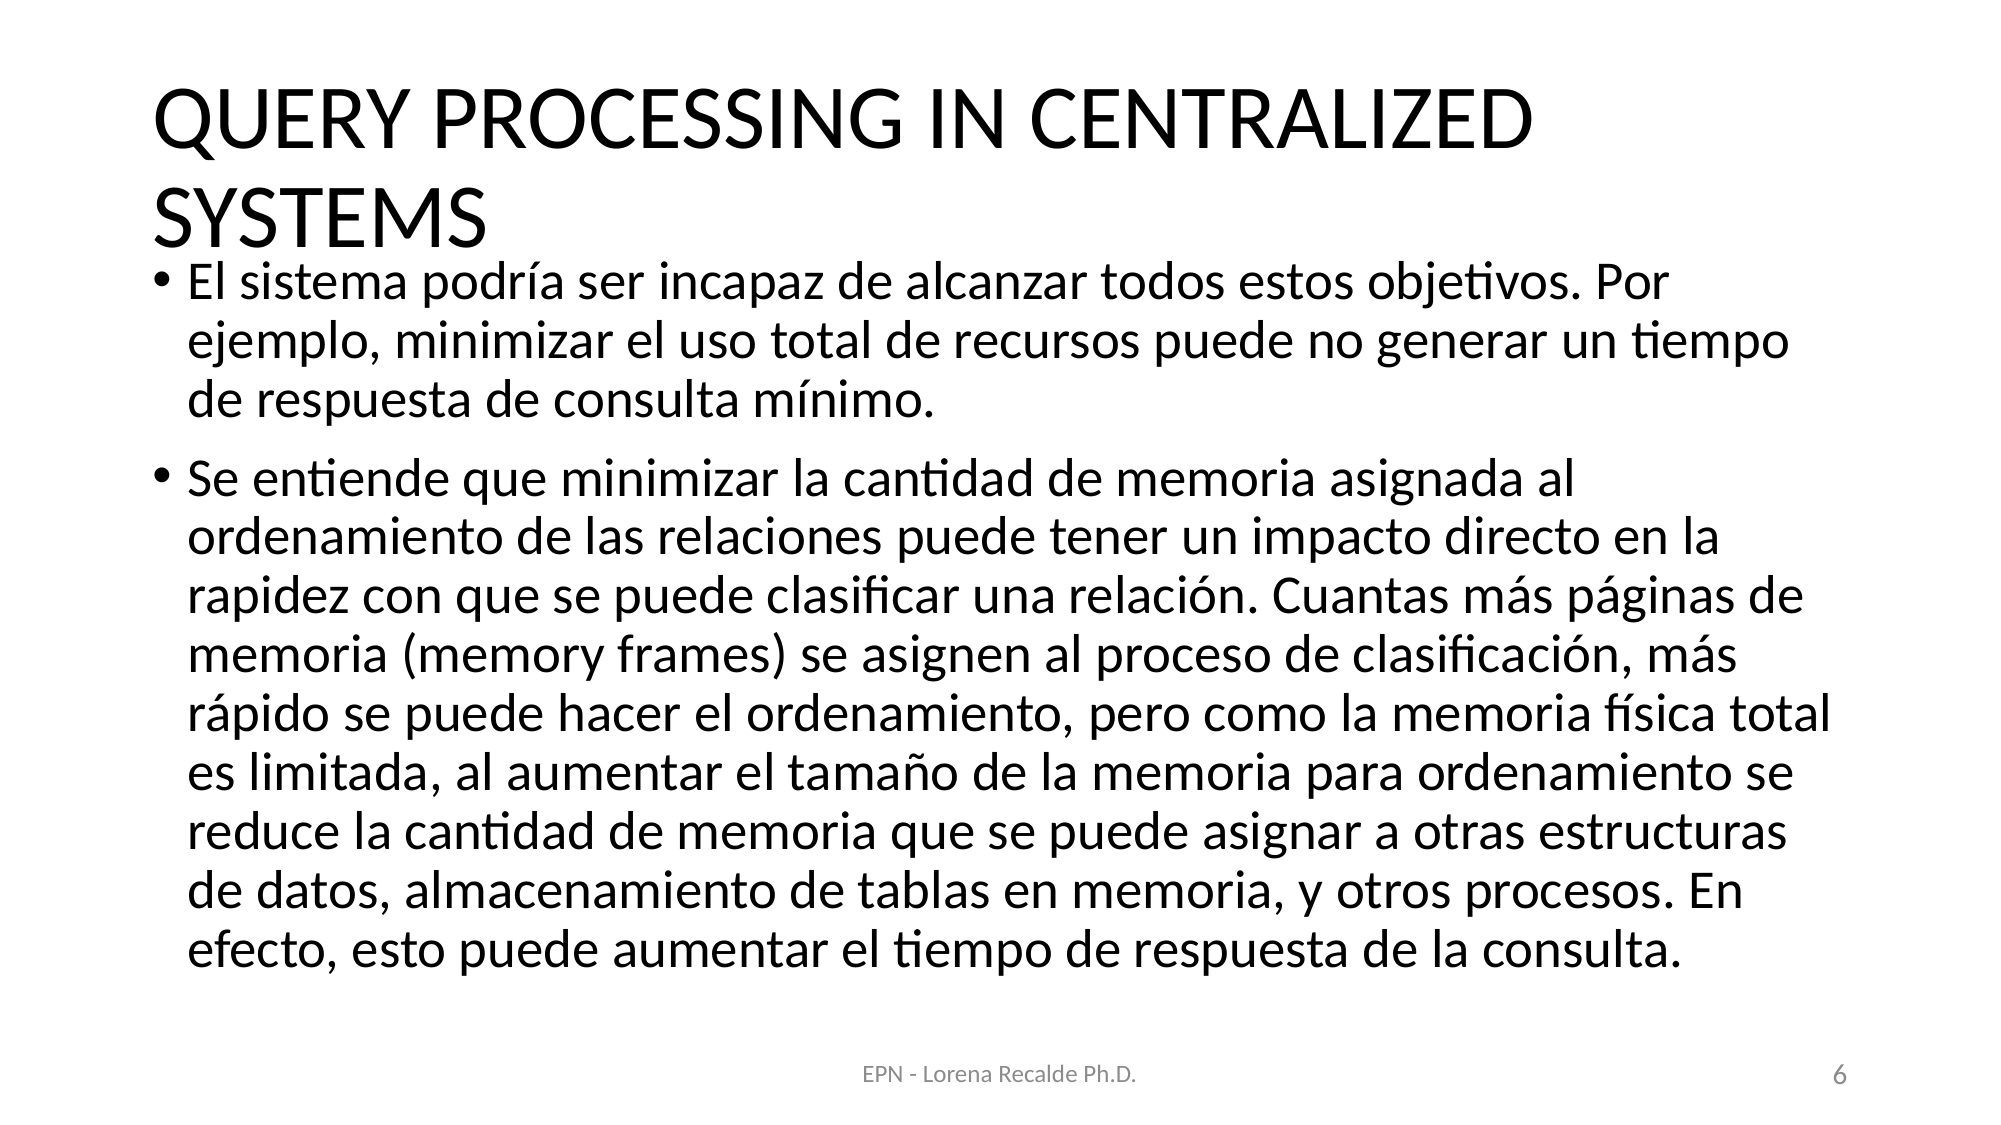

# QUERY PROCESSING IN CENTRALIZED SYSTEMS
El sistema podría ser incapaz de alcanzar todos estos objetivos. Por ejemplo, minimizar el uso total de recursos puede no generar un tiempo de respuesta de consulta mínimo.
Se entiende que minimizar la cantidad de memoria asignada al ordenamiento de las relaciones puede tener un impacto directo en la rapidez con que se puede clasificar una relación. Cuantas más páginas de memoria (memory frames) se asignen al proceso de clasificación, más rápido se puede hacer el ordenamiento, pero como la memoria física total es limitada, al aumentar el tamaño de la memoria para ordenamiento se reduce la cantidad de memoria que se puede asignar a otras estructuras de datos, almacenamiento de tablas en memoria, y otros procesos. En efecto, esto puede aumentar el tiempo de respuesta de la consulta.
EPN - Lorena Recalde Ph.D.
6